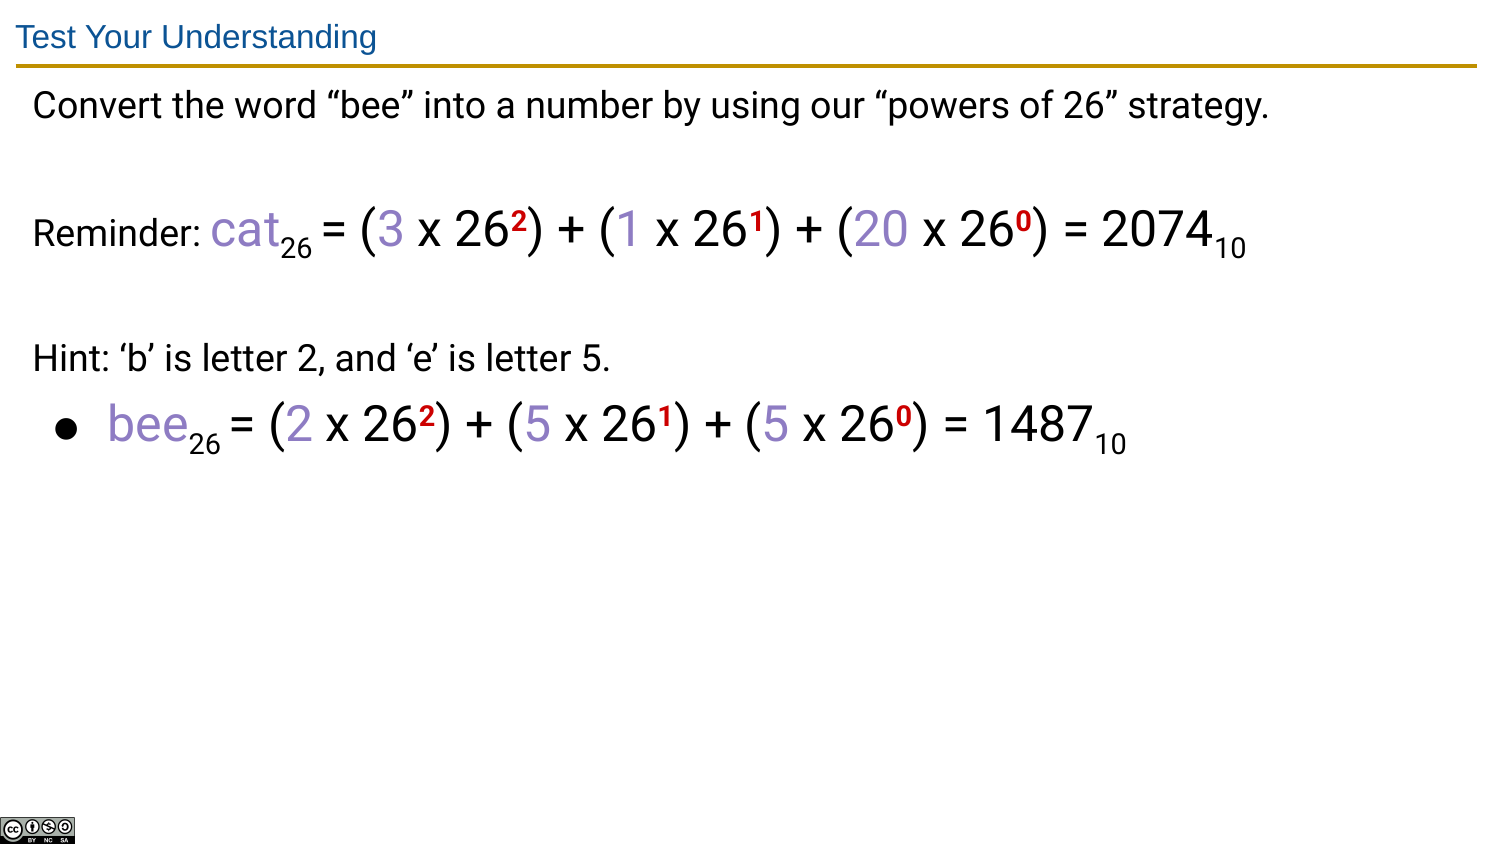

# Test Your Understanding
Convert the word “bee” into a number by using our “powers of 26” strategy.

Reminder: cat26 = (3 x 262) + (1 x 261) + (20 x 260) = 207410

Hint: ‘b’ is letter 2, and ‘e’ is letter 5.
bee26 = (2 x 262) + (5 x 261) + (5 x 260) = 148710